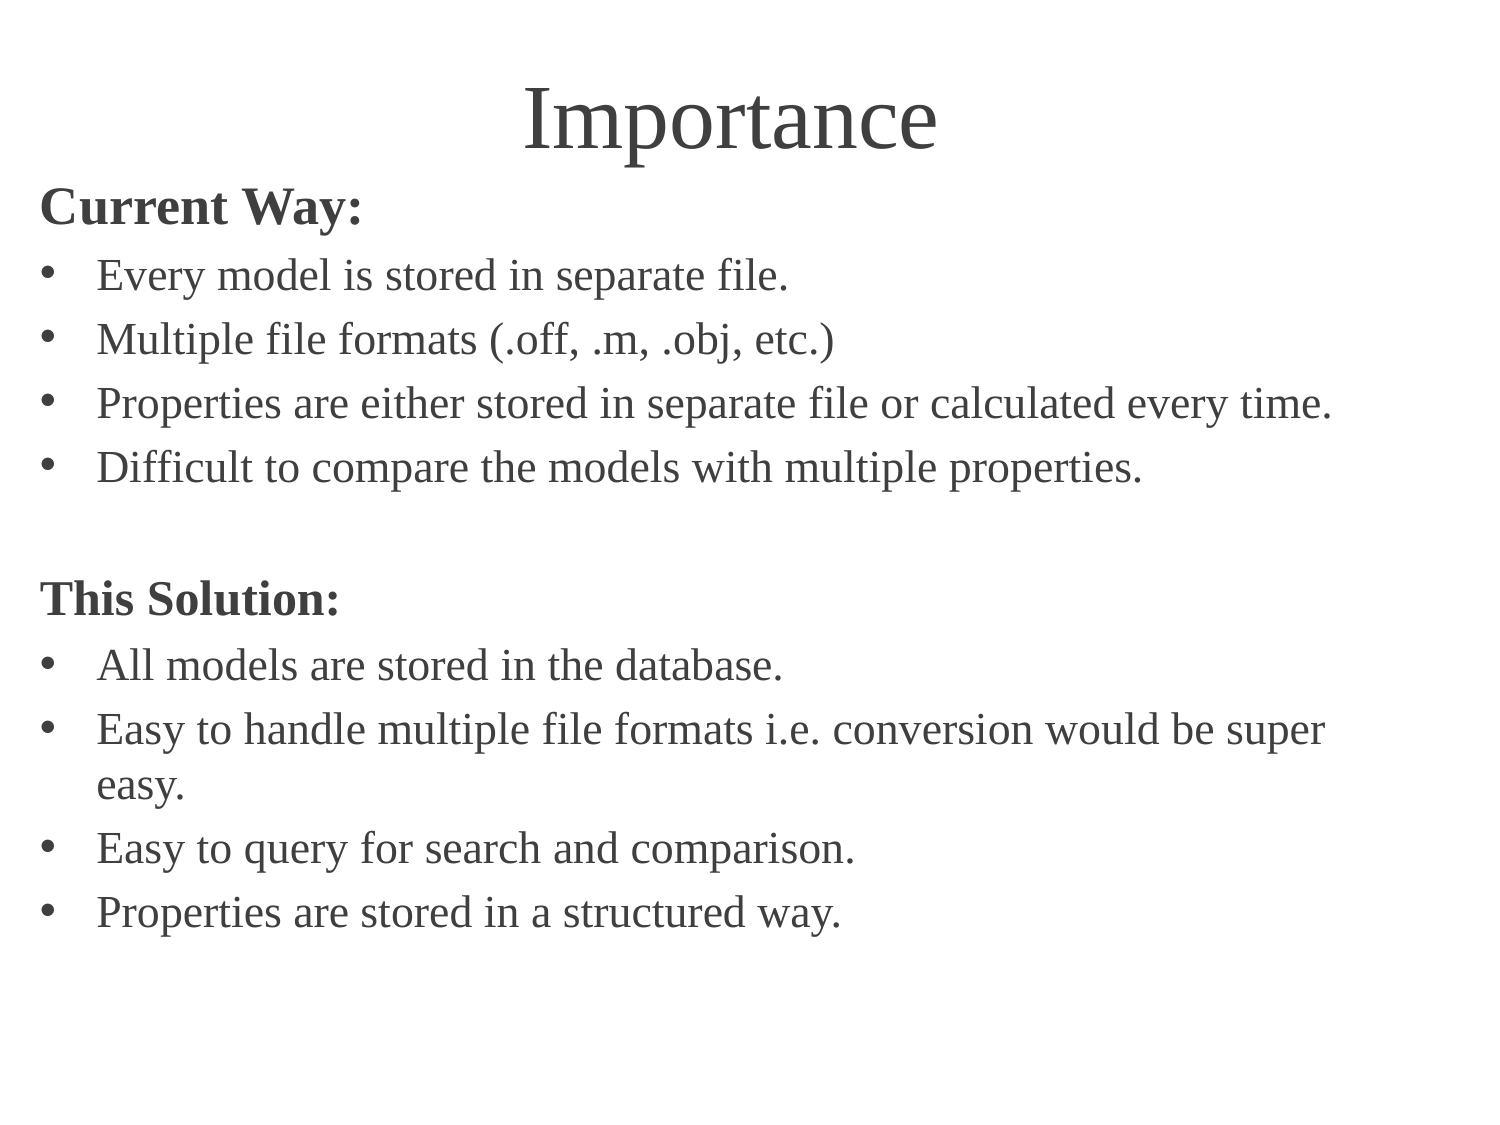

# Importance
Current Way:
Every model is stored in separate file.
Multiple file formats (.off, .m, .obj, etc.)
Properties are either stored in separate file or calculated every time.
Difficult to compare the models with multiple properties.

This Solution:
All models are stored in the database.
Easy to handle multiple file formats i.e. conversion would be super easy.
Easy to query for search and comparison.
Properties are stored in a structured way.